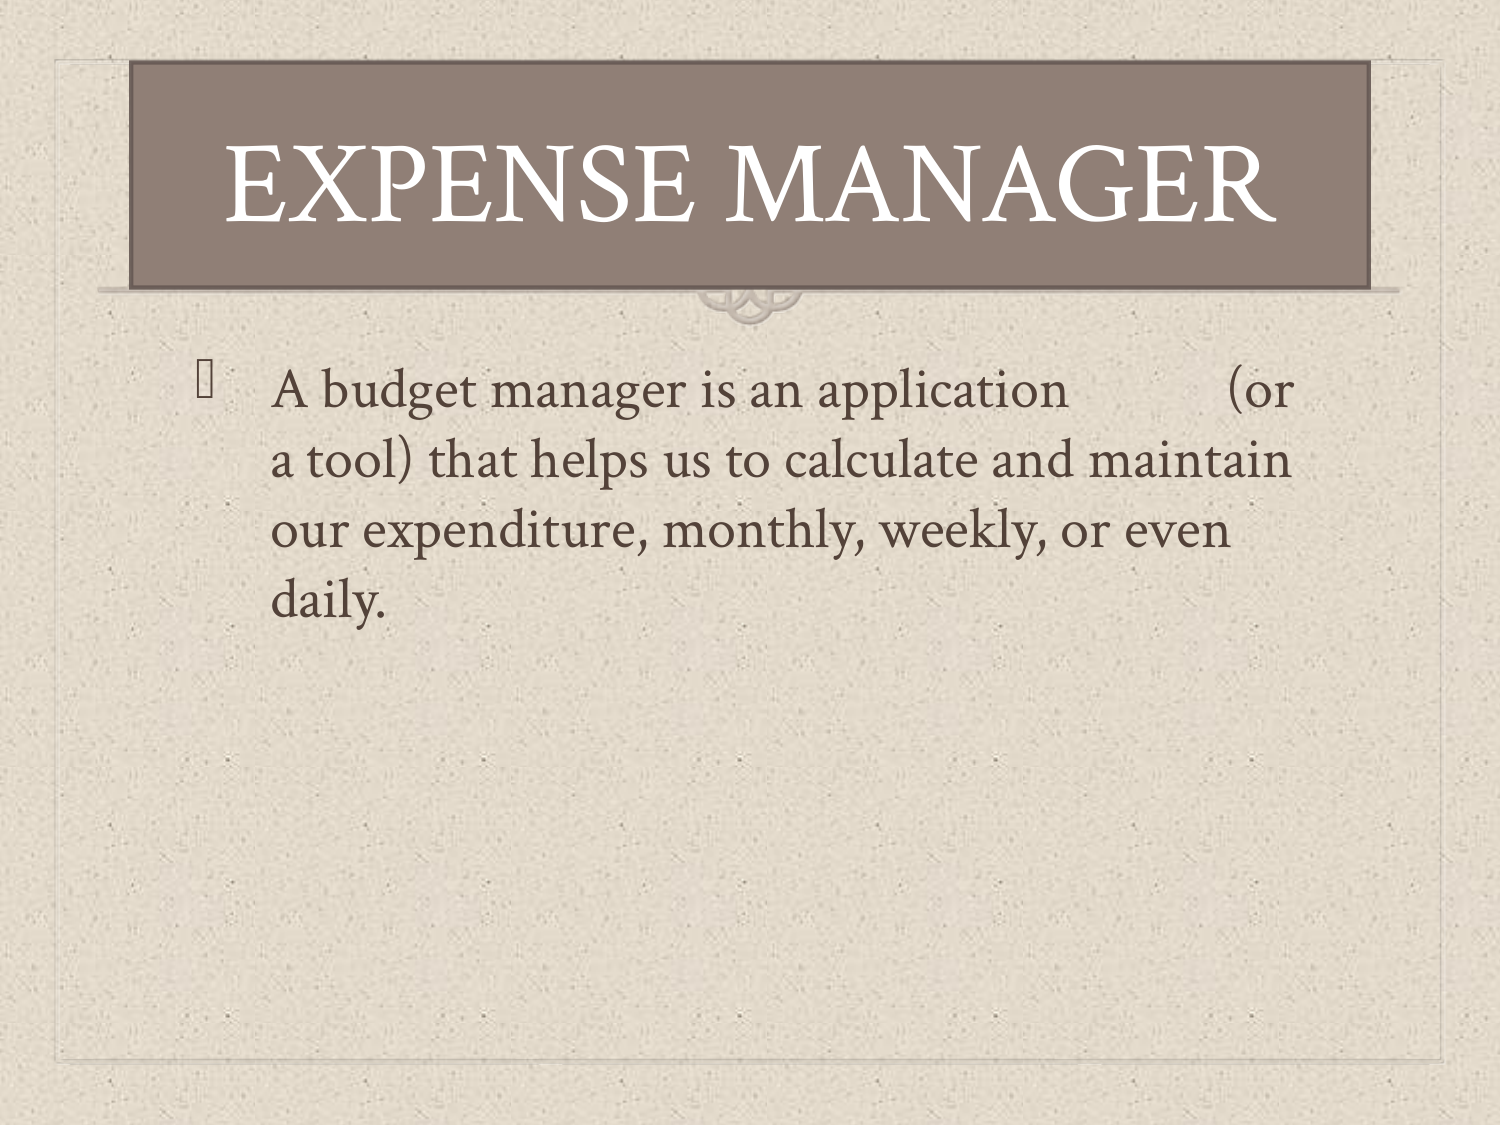

# EXPENSE MANAGER
A budget manager is an application            (or a tool) that helps us to calculate and maintain our expenditure, monthly, weekly, or even daily.